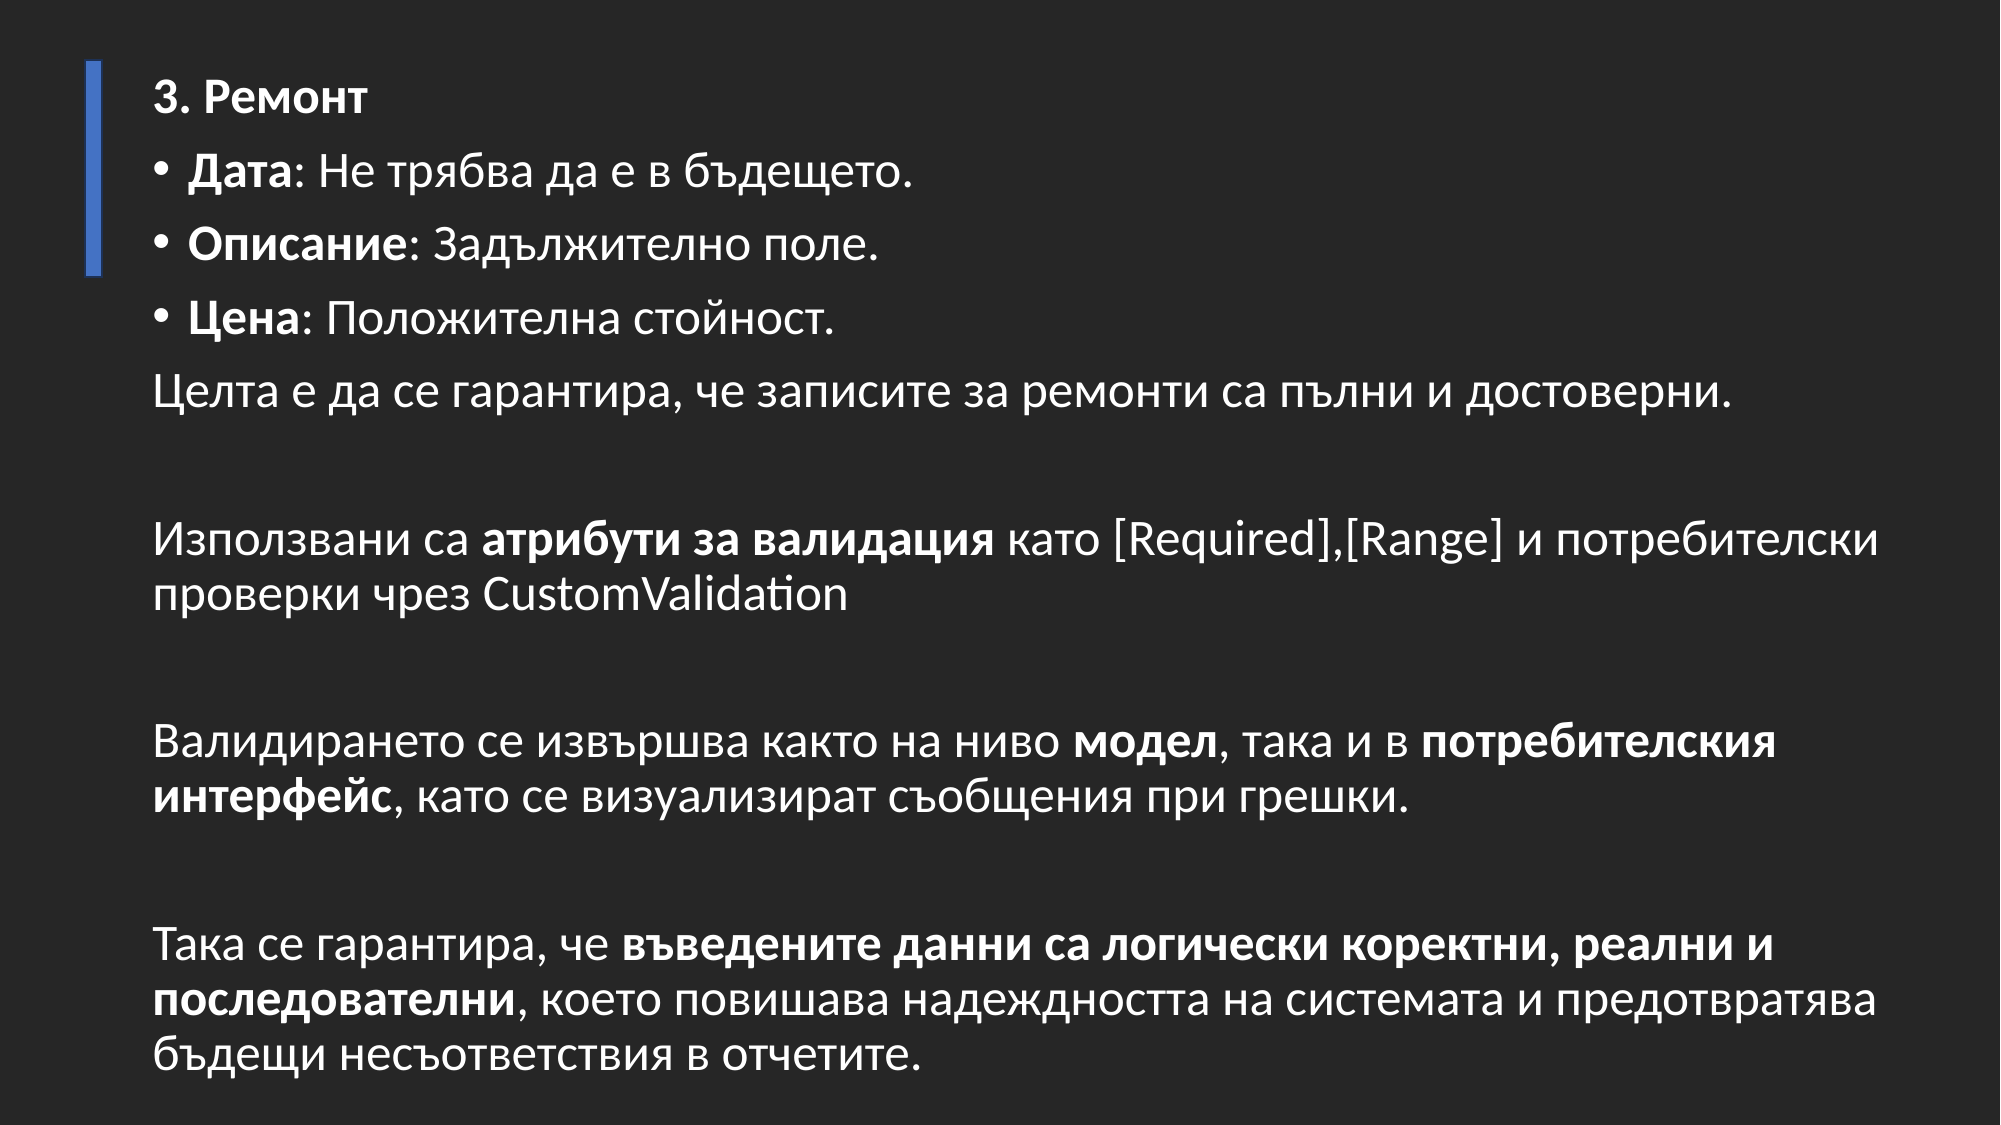

3. Ремонт
Дата: Не трябва да е в бъдещето.
Описание: Задължително поле.
Цена: Положителна стойност.
Целта е да се гарантира, че записите за ремонти са пълни и достоверни.

Използвани са атрибути за валидация като [Required],[Range] и потребителски проверки чрез CustomValidation

Валидирането се извършва както на ниво модел, така и в потребителския интерфейс, като се визуализират съобщения при грешки.

Така се гарантира, че въведените данни са логически коректни, реални и последователни, което повишава надеждността на системата и предотвратява бъдещи несъответствия в отчетите.